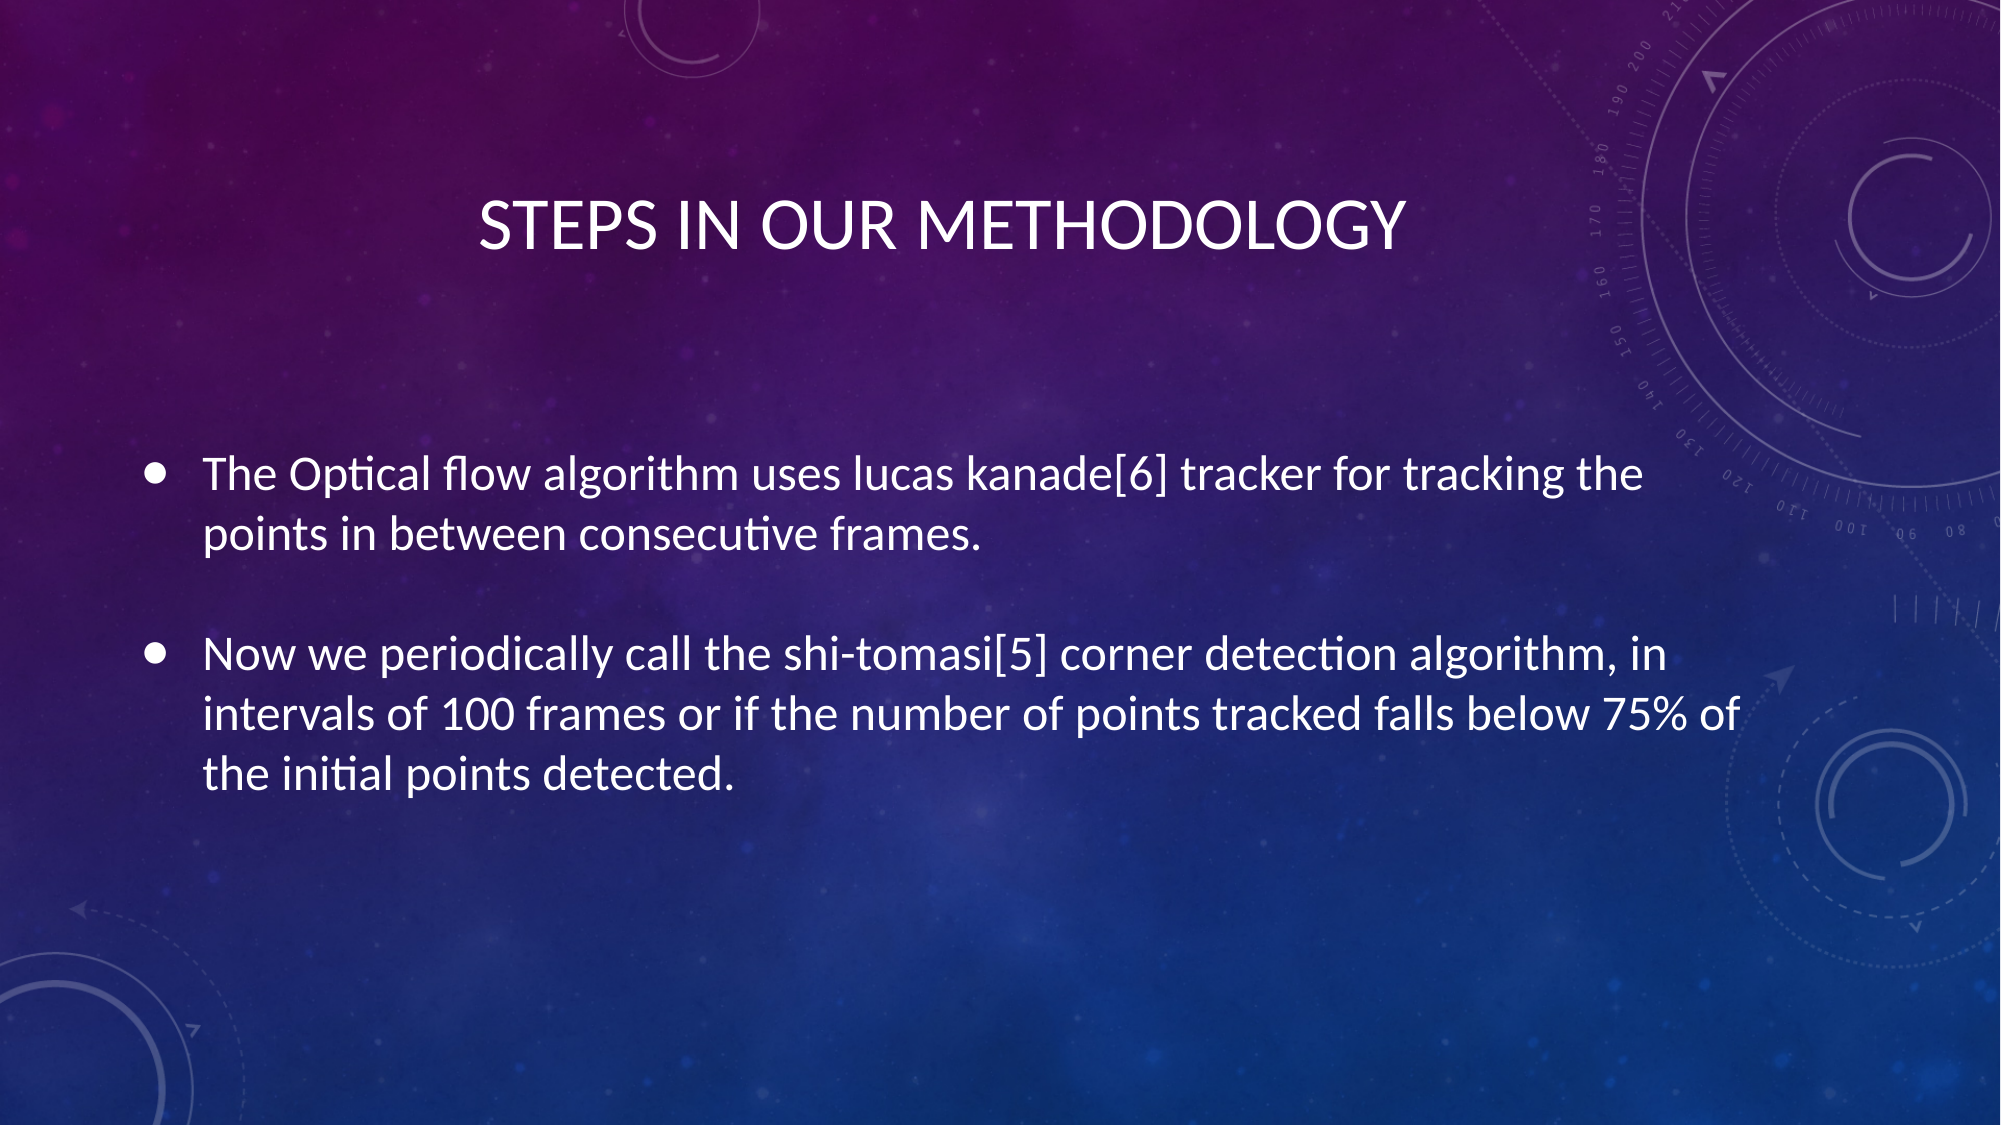

Steps in our methodology
The Optical flow algorithm uses lucas kanade[6] tracker for tracking the points in between consecutive frames.

Now we periodically call the shi-tomasi[5] corner detection algorithm, in intervals of 100 frames or if the number of points tracked falls below 75% of the initial points detected.